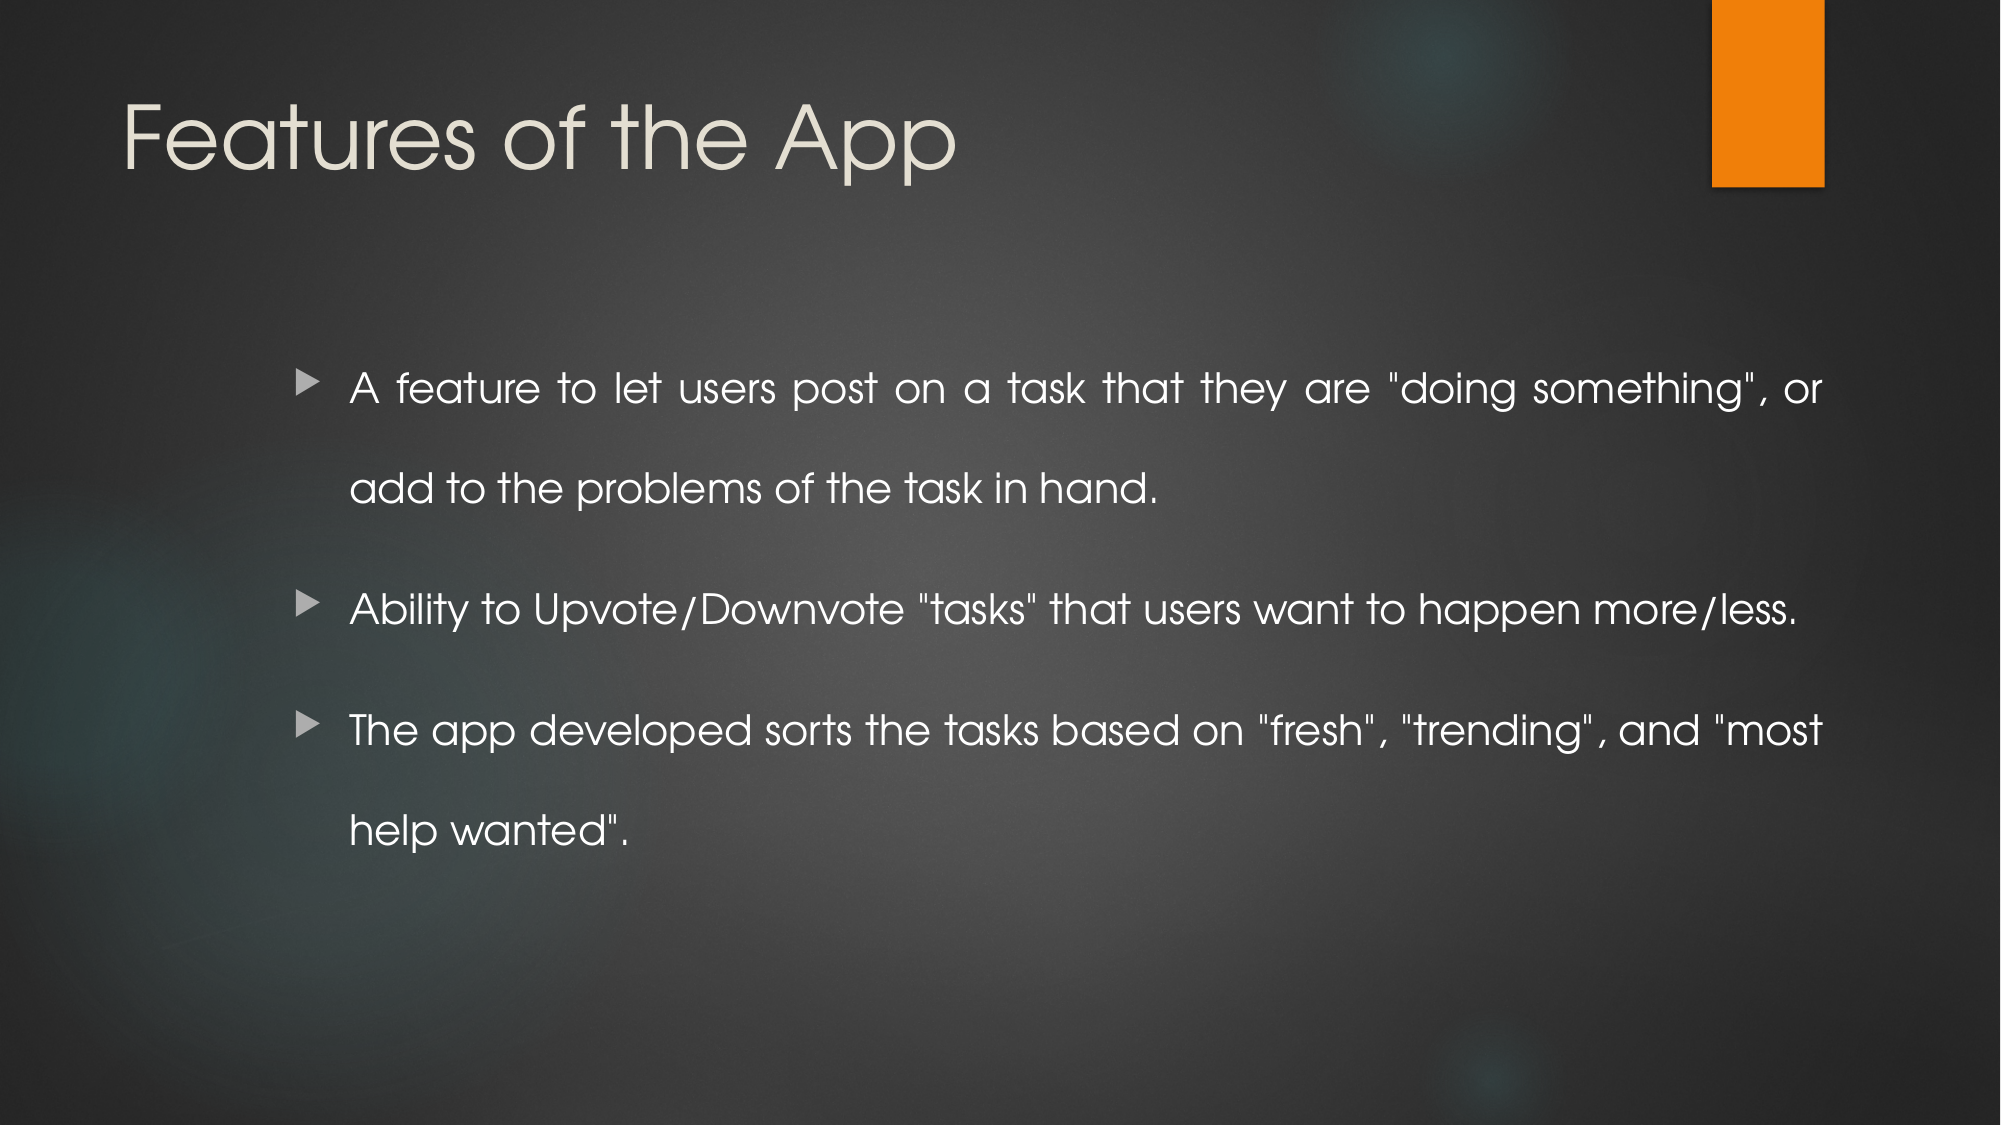

# Features of the App
A feature to let users post on a task that they are "doing something", or add to the problems of the task in hand.
Ability to Upvote/Downvote "tasks" that users want to happen more/less.
The app developed sorts the tasks based on "fresh", "trending", and "most help wanted".